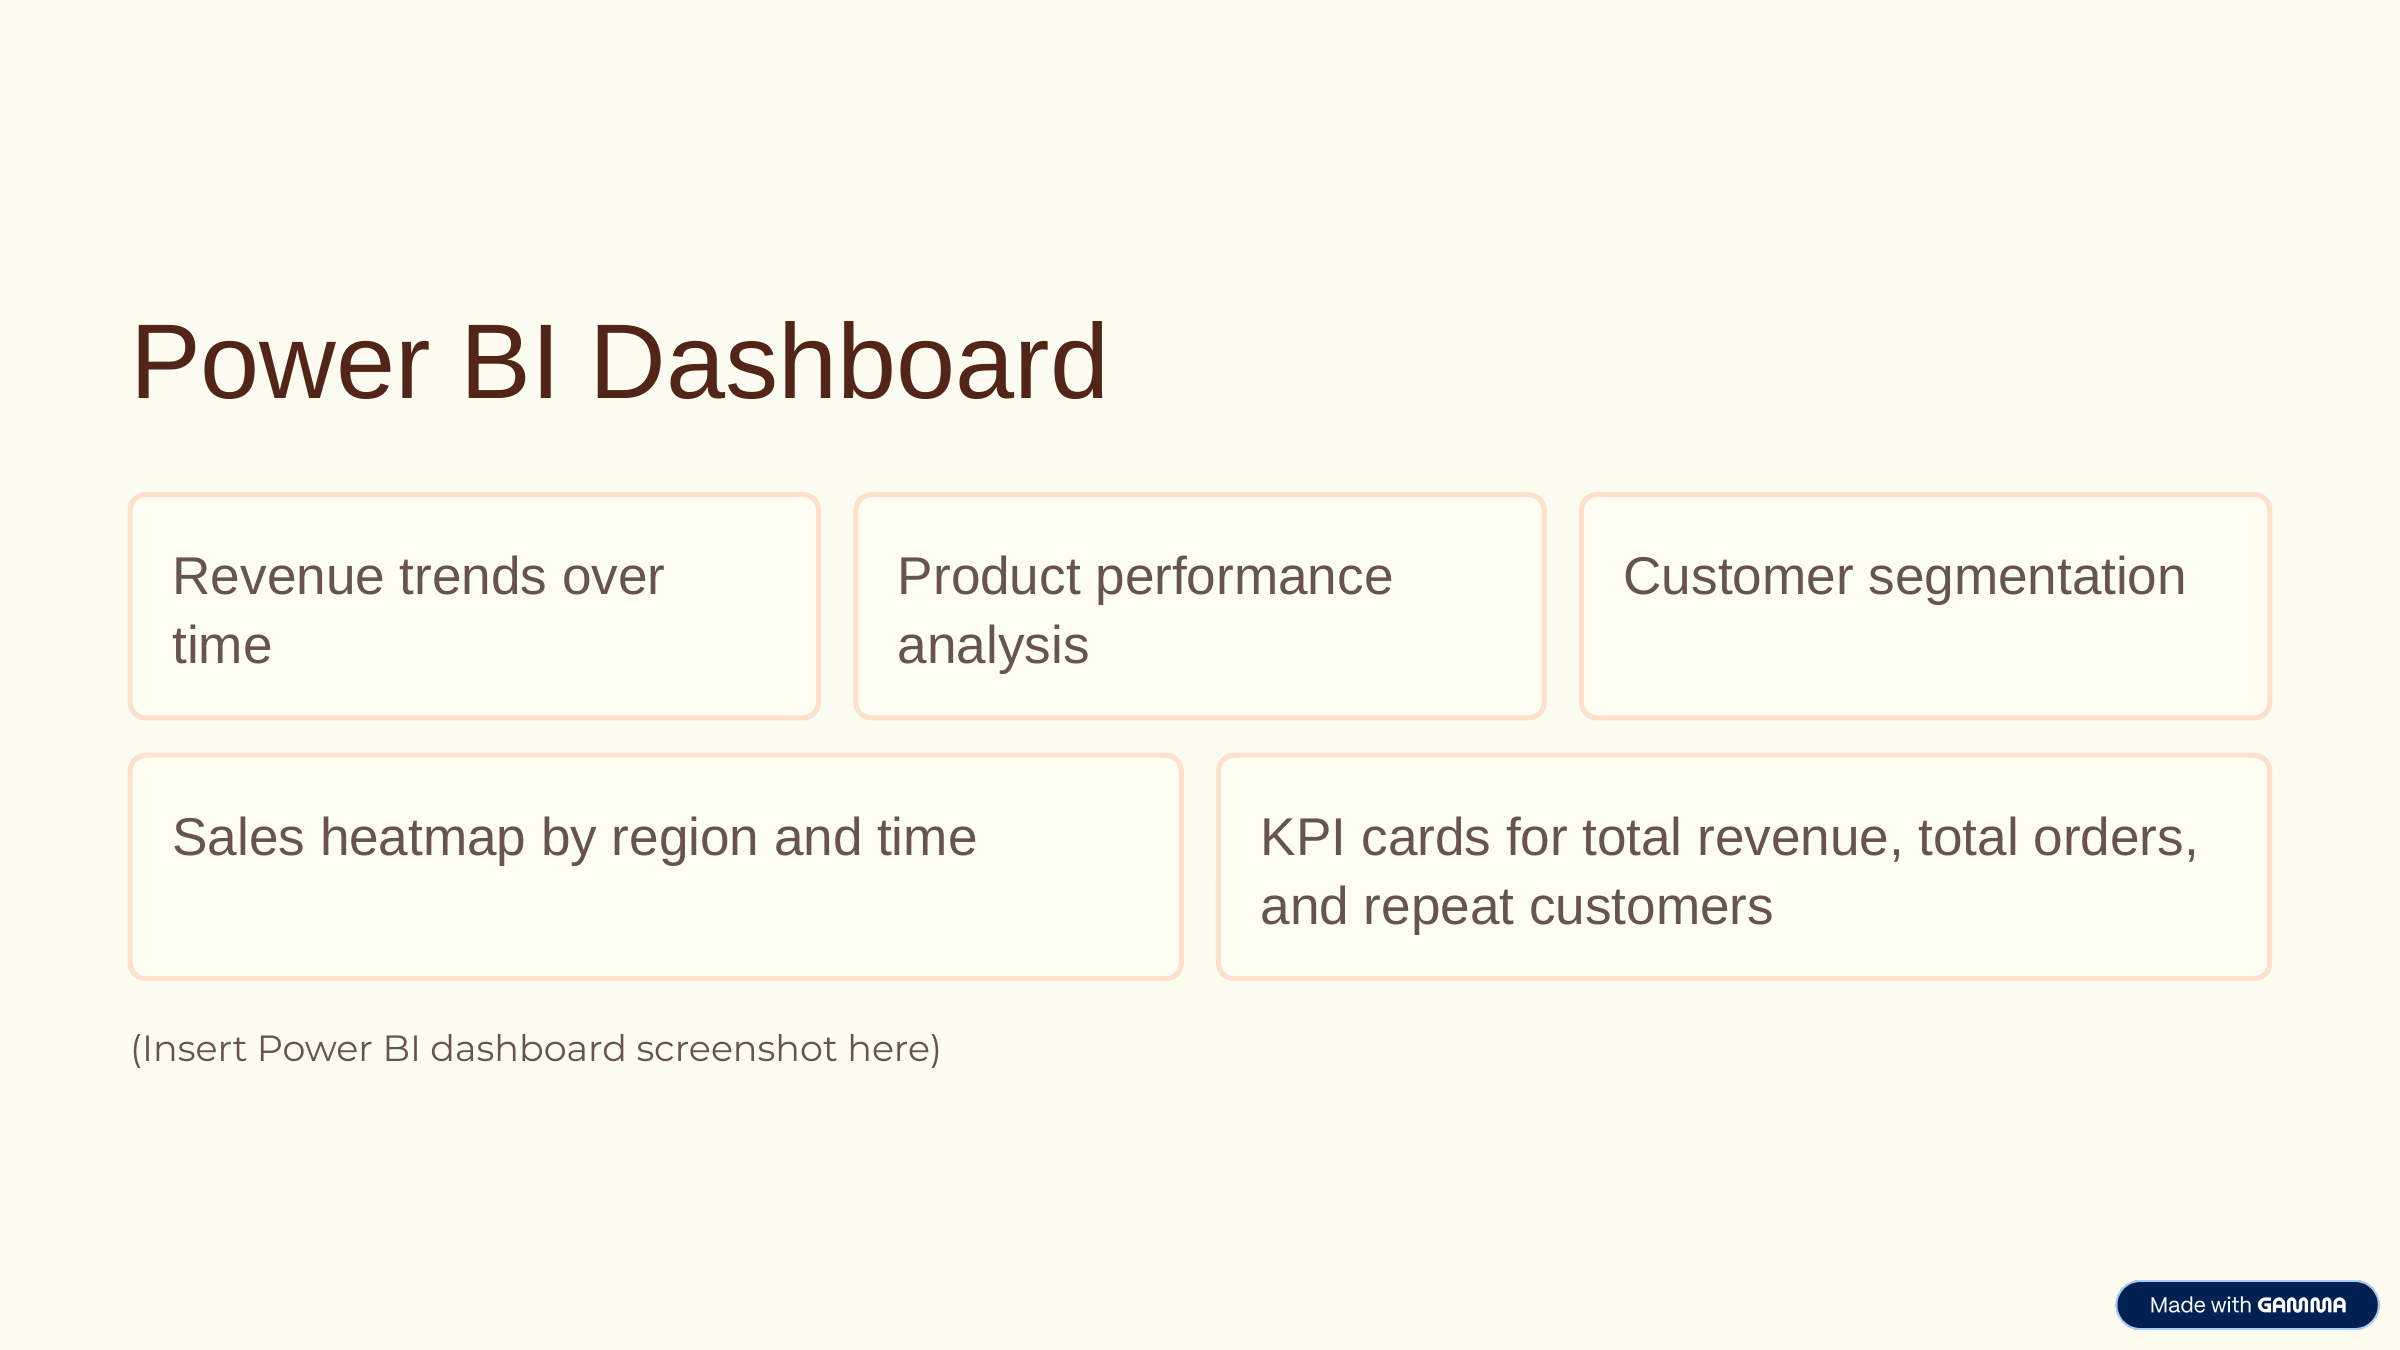

Power BI Dashboard

Revenue trends over time
Product performance analysis
Customer segmentation

Sales heatmap by region and time
KPI cards for total revenue, total orders, and repeat customers
(Insert Power BI dashboard screenshot here)